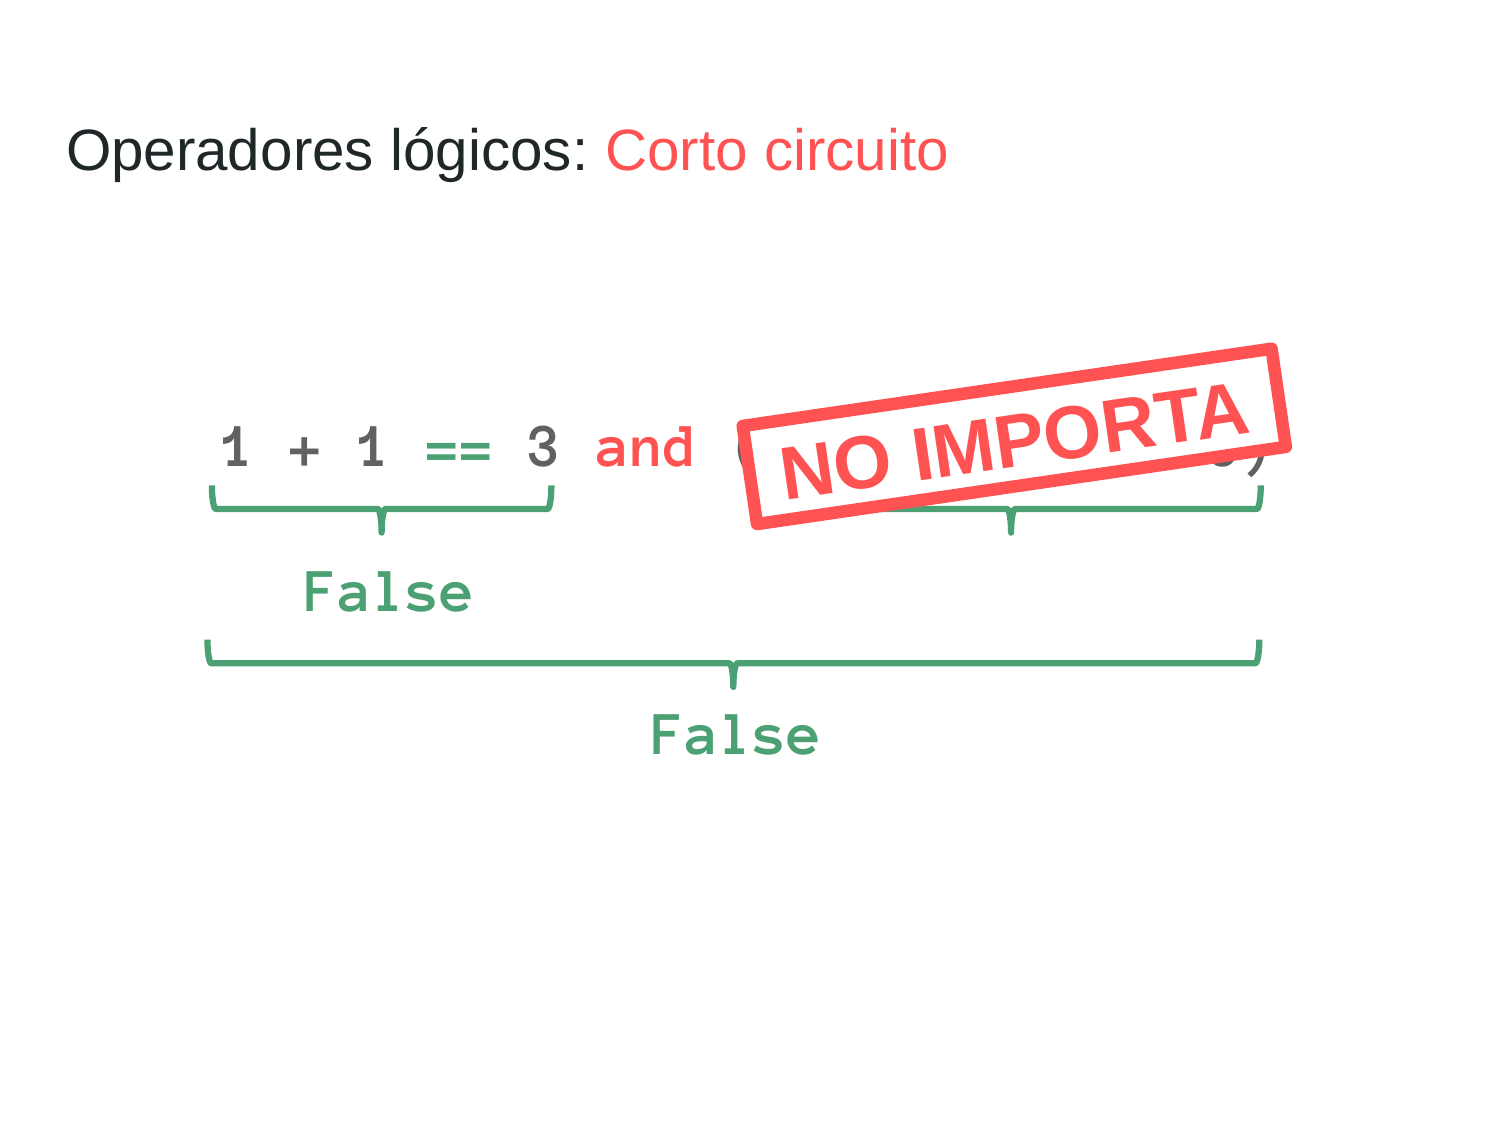

Operadores lógicos: Corto circuito

1 + 1 == 3 and (not 8 % 6 != 0)
NO IMPORTA
False
False